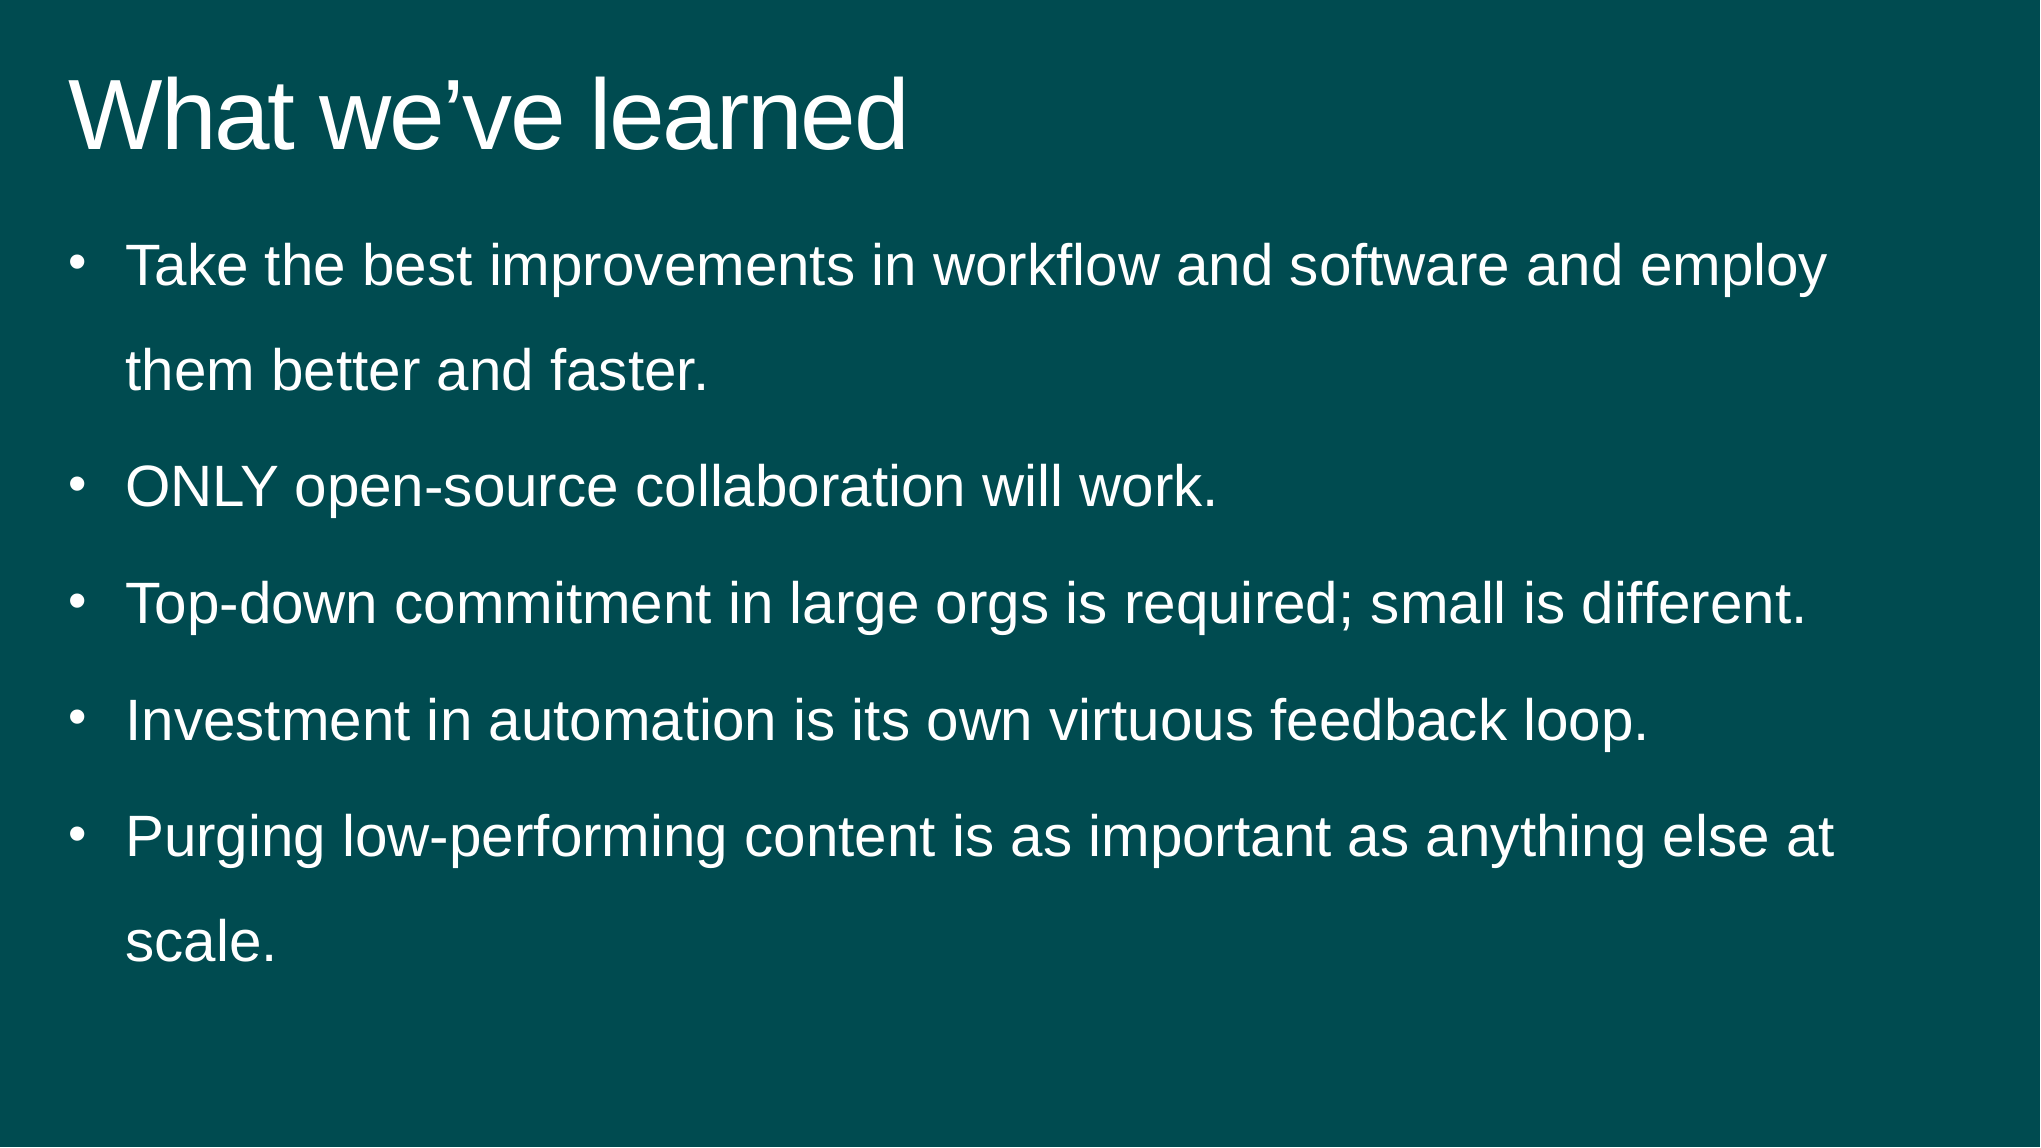

# What we’ve learned
Take the best improvements in workflow and software and employ them better and faster.
ONLY open-source collaboration will work.
Top-down commitment in large orgs is required; small is different.
Investment in automation is its own virtuous feedback loop.
Purging low-performing content is as important as anything else at scale.